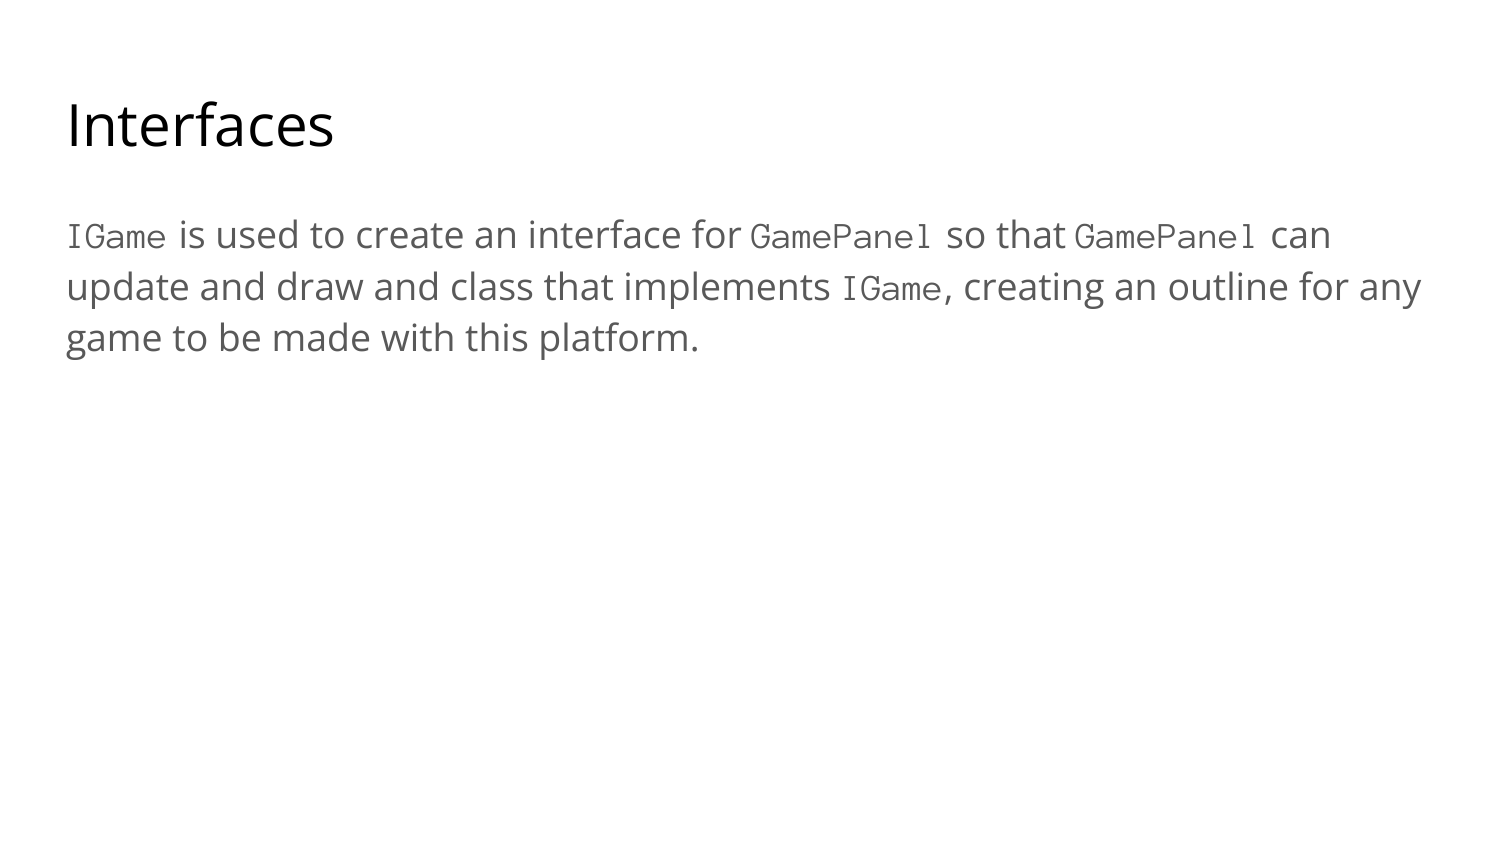

# Interfaces
IGame is used to create an interface for GamePanel so that GamePanel can update and draw and class that implements IGame, creating an outline for any game to be made with this platform.